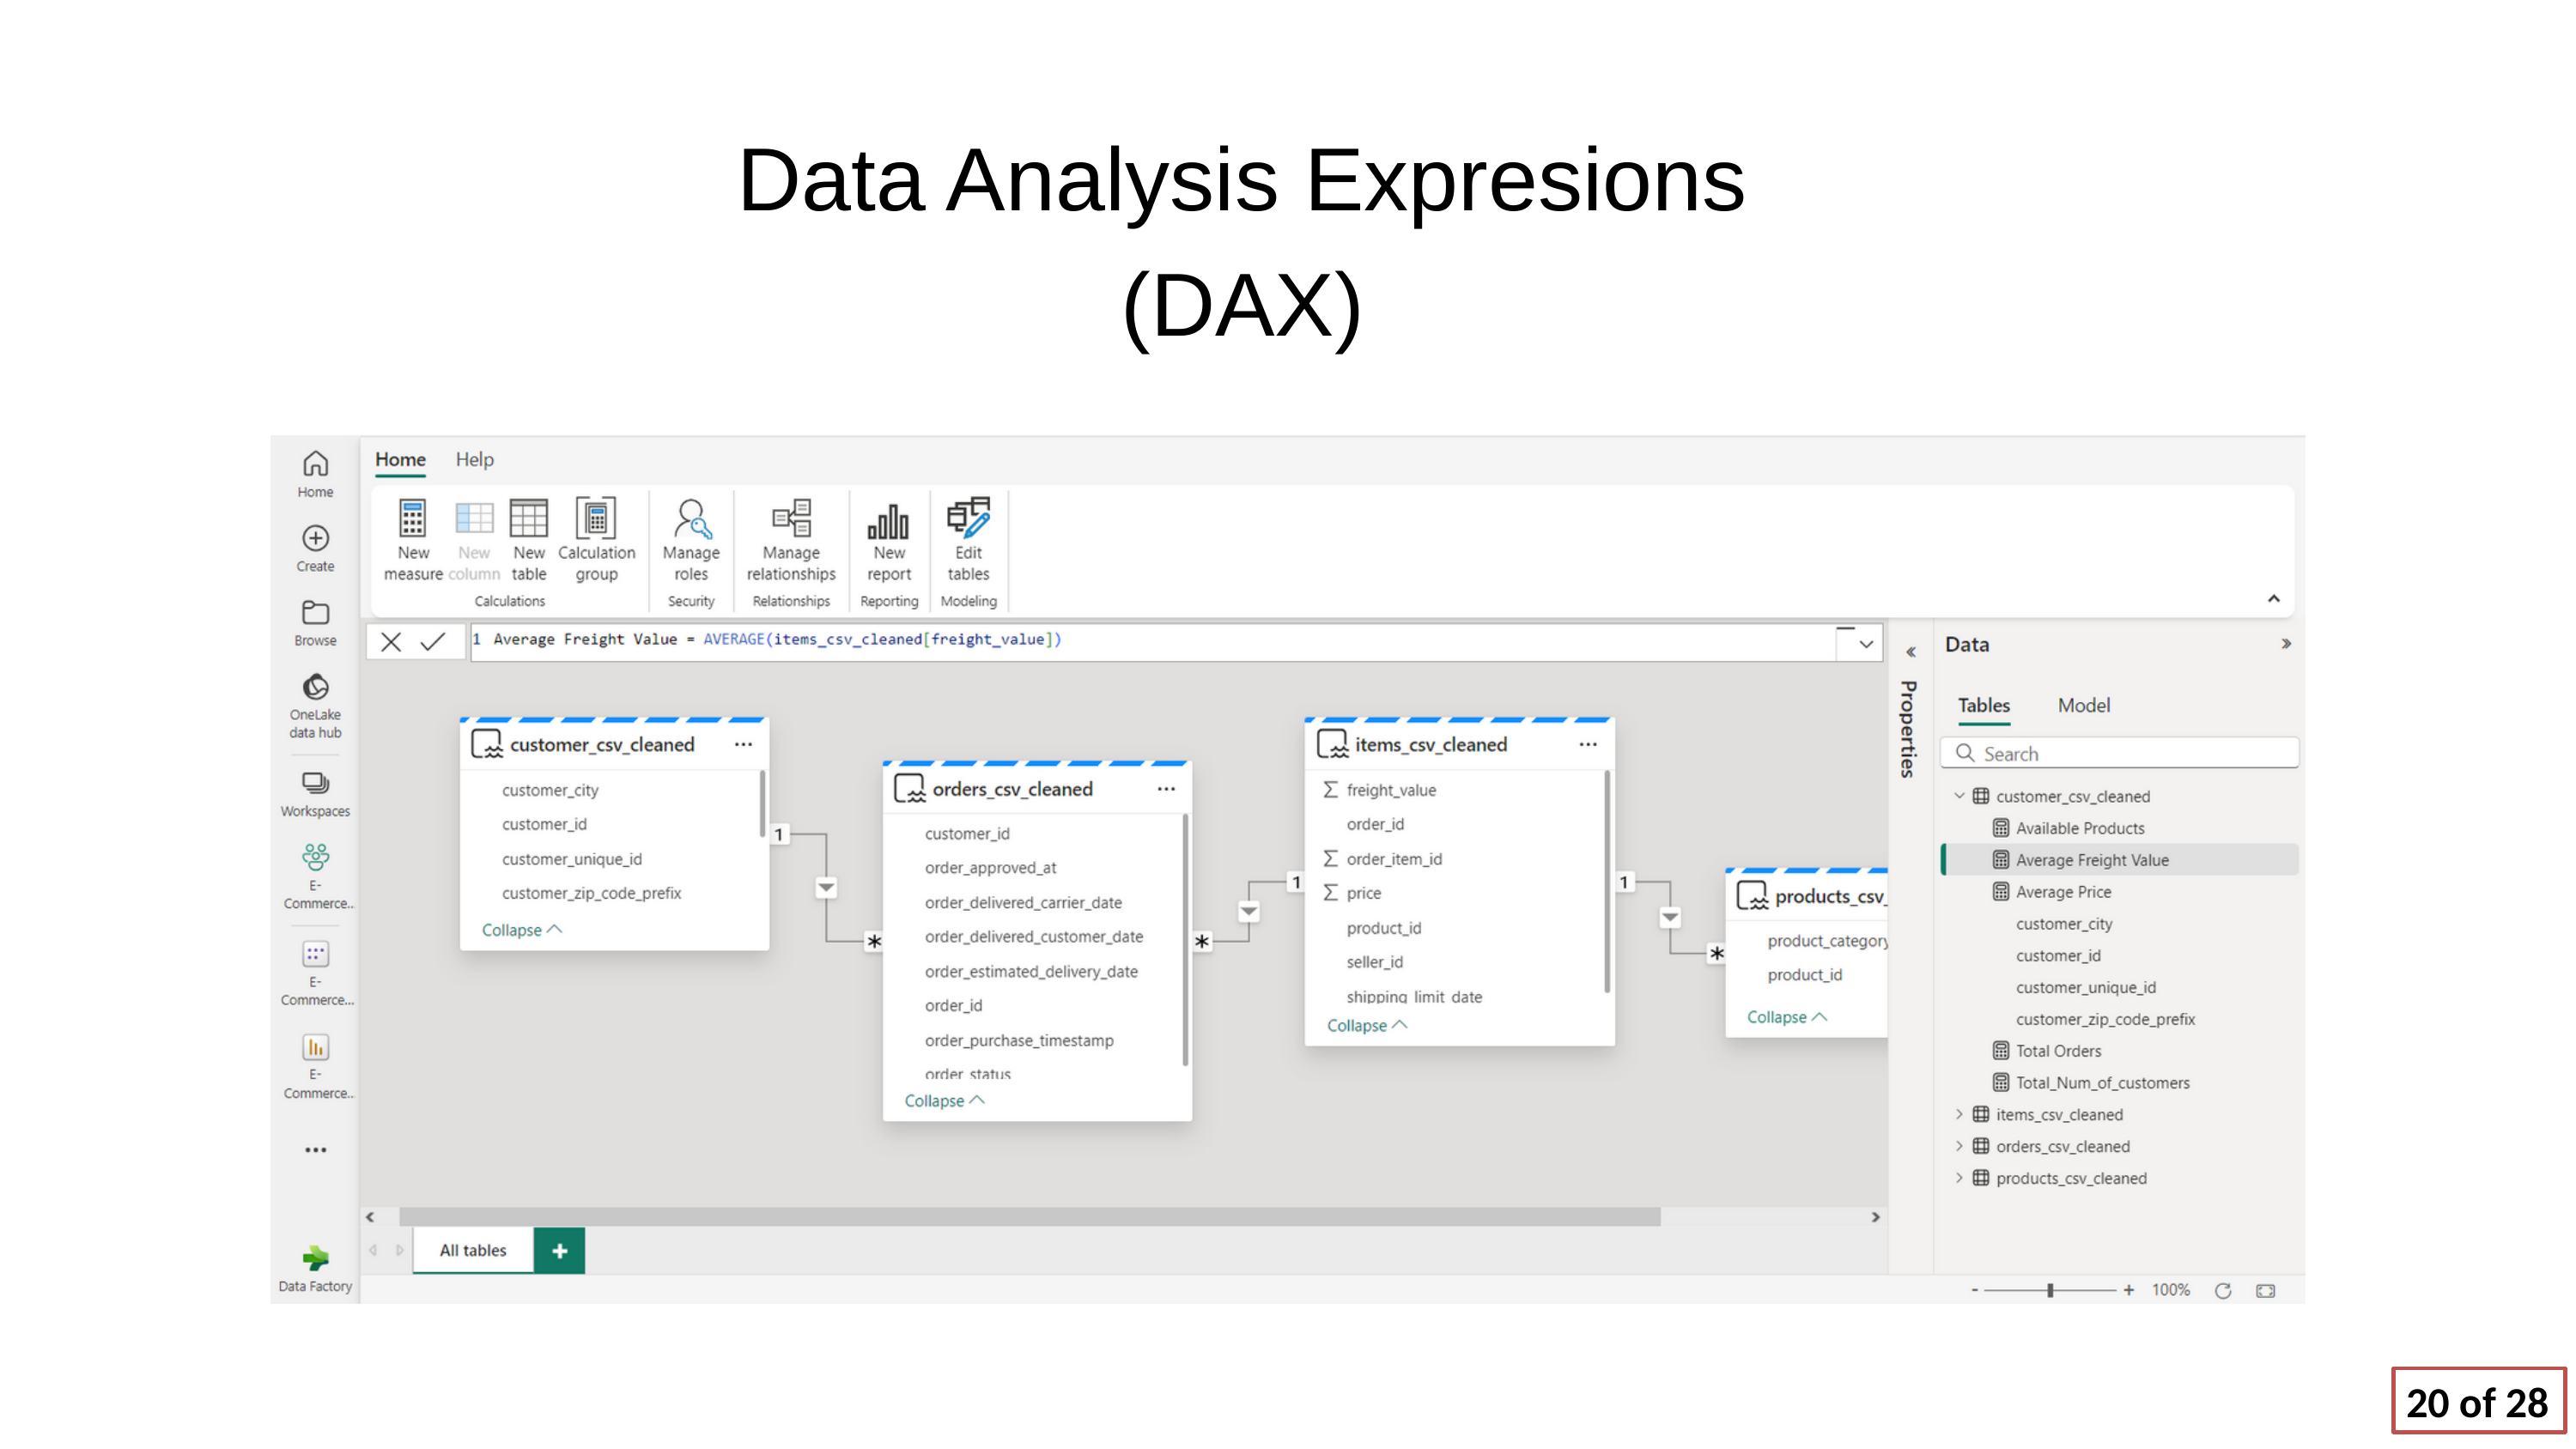

Data Analysis Expresions (DAX)

20 of 28